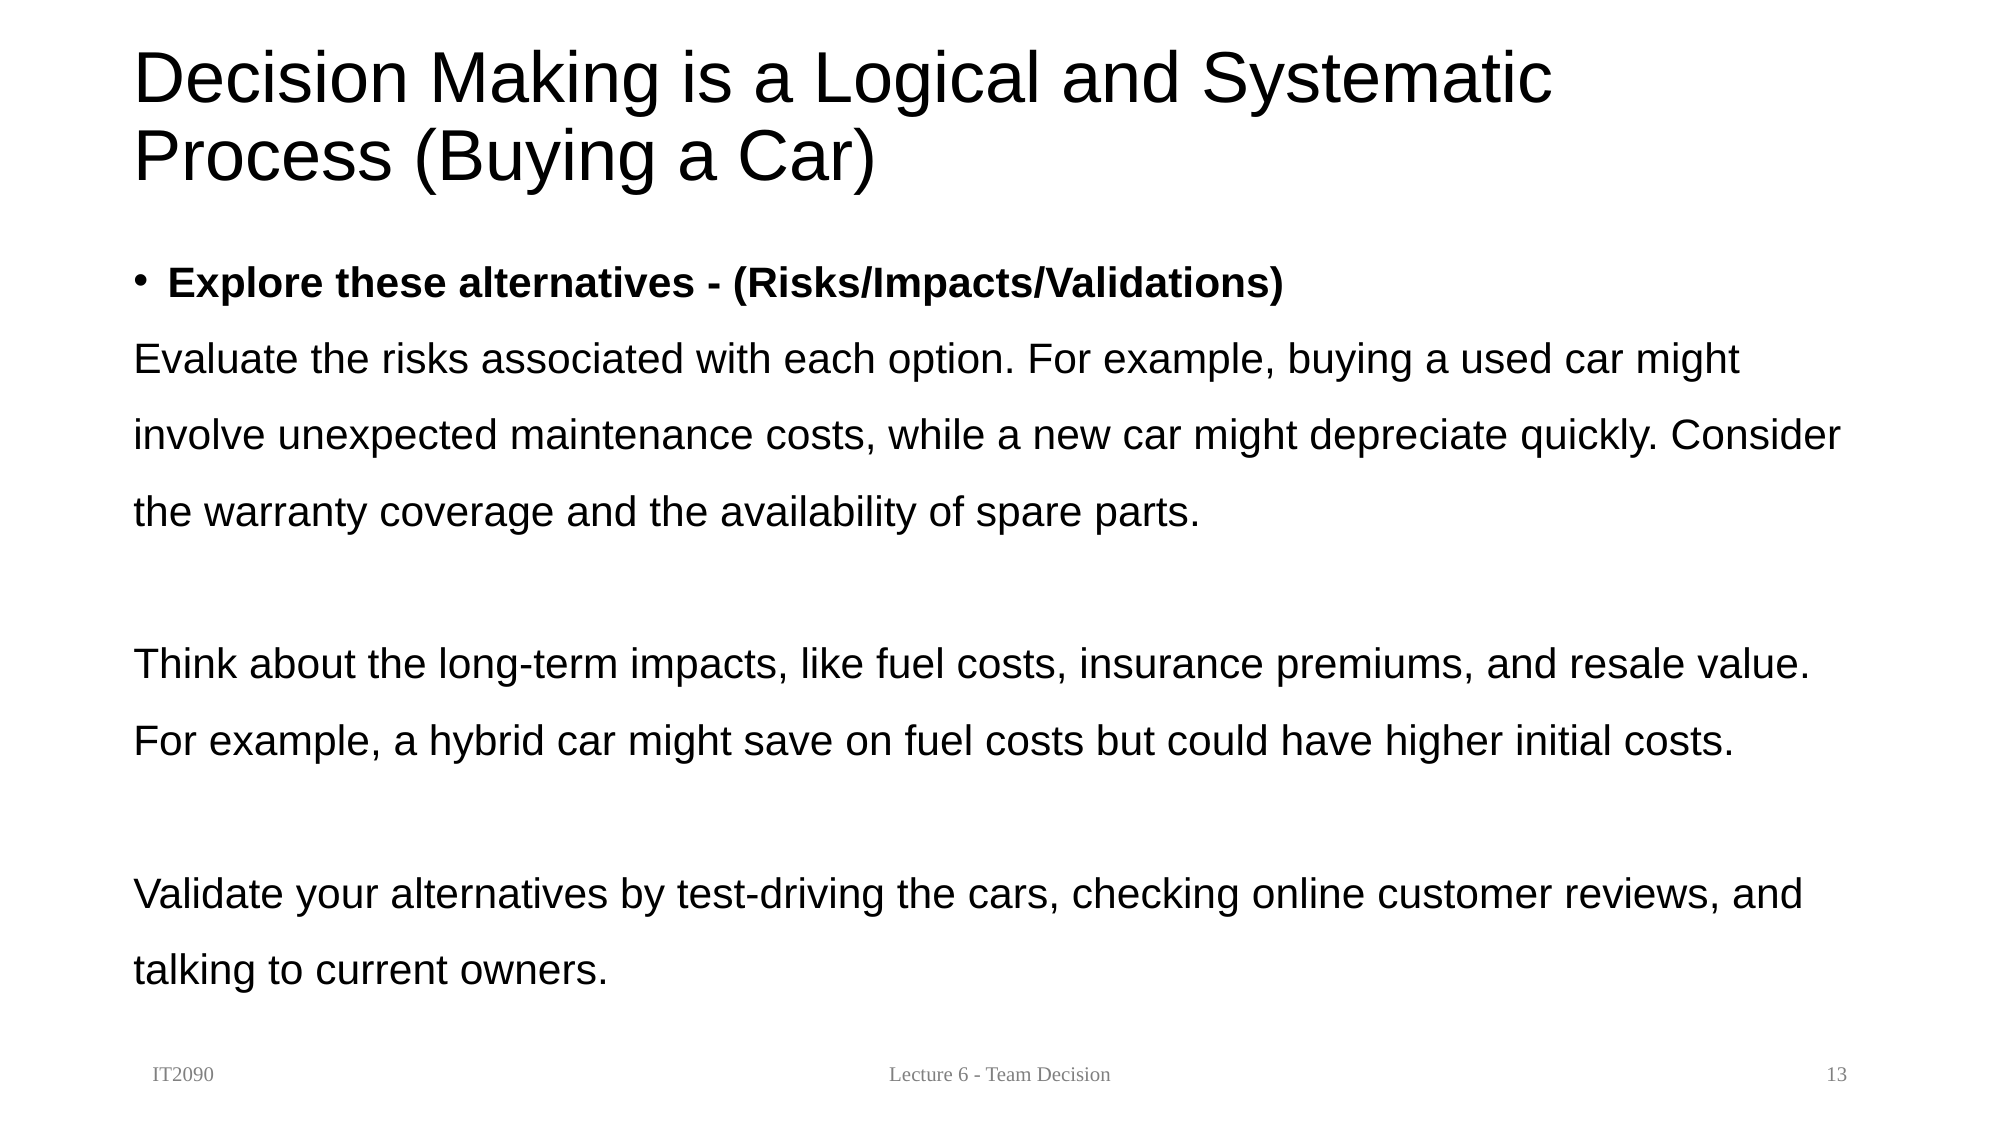

# Decision Making is a Logical and Systematic Process (Buying a Car)
Explore these alternatives - (Risks/Impacts/Validations)
Evaluate the risks associated with each option. For example, buying a used car might involve unexpected maintenance costs, while a new car might depreciate quickly. Consider the warranty coverage and the availability of spare parts.

Think about the long-term impacts, like fuel costs, insurance premiums, and resale value. For example, a hybrid car might save on fuel costs but could have higher initial costs.

Validate your alternatives by test-driving the cars, checking online customer reviews, and talking to current owners.
IT2090
Lecture 6 - Team Decision
13